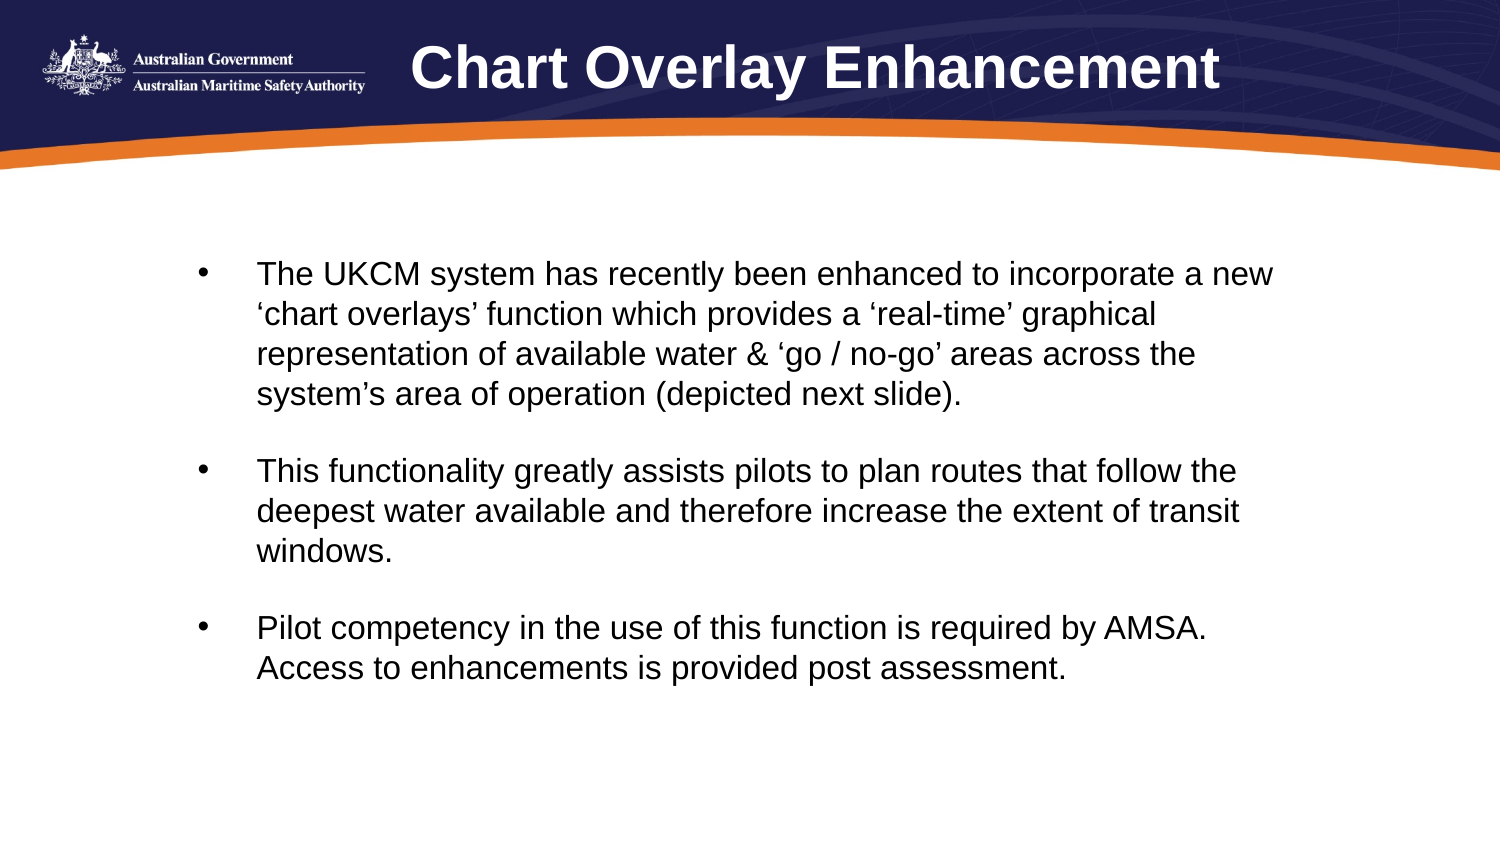

# Chart Overlay Enhancement
The UKCM system has recently been enhanced to incorporate a new ‘chart overlays’ function which provides a ‘real-time’ graphical representation of available water & ‘go / no-go’ areas across the system’s area of operation (depicted next slide).
This functionality greatly assists pilots to plan routes that follow the deepest water available and therefore increase the extent of transit windows.
Pilot competency in the use of this function is required by AMSA.  Access to enhancements is provided post assessment.